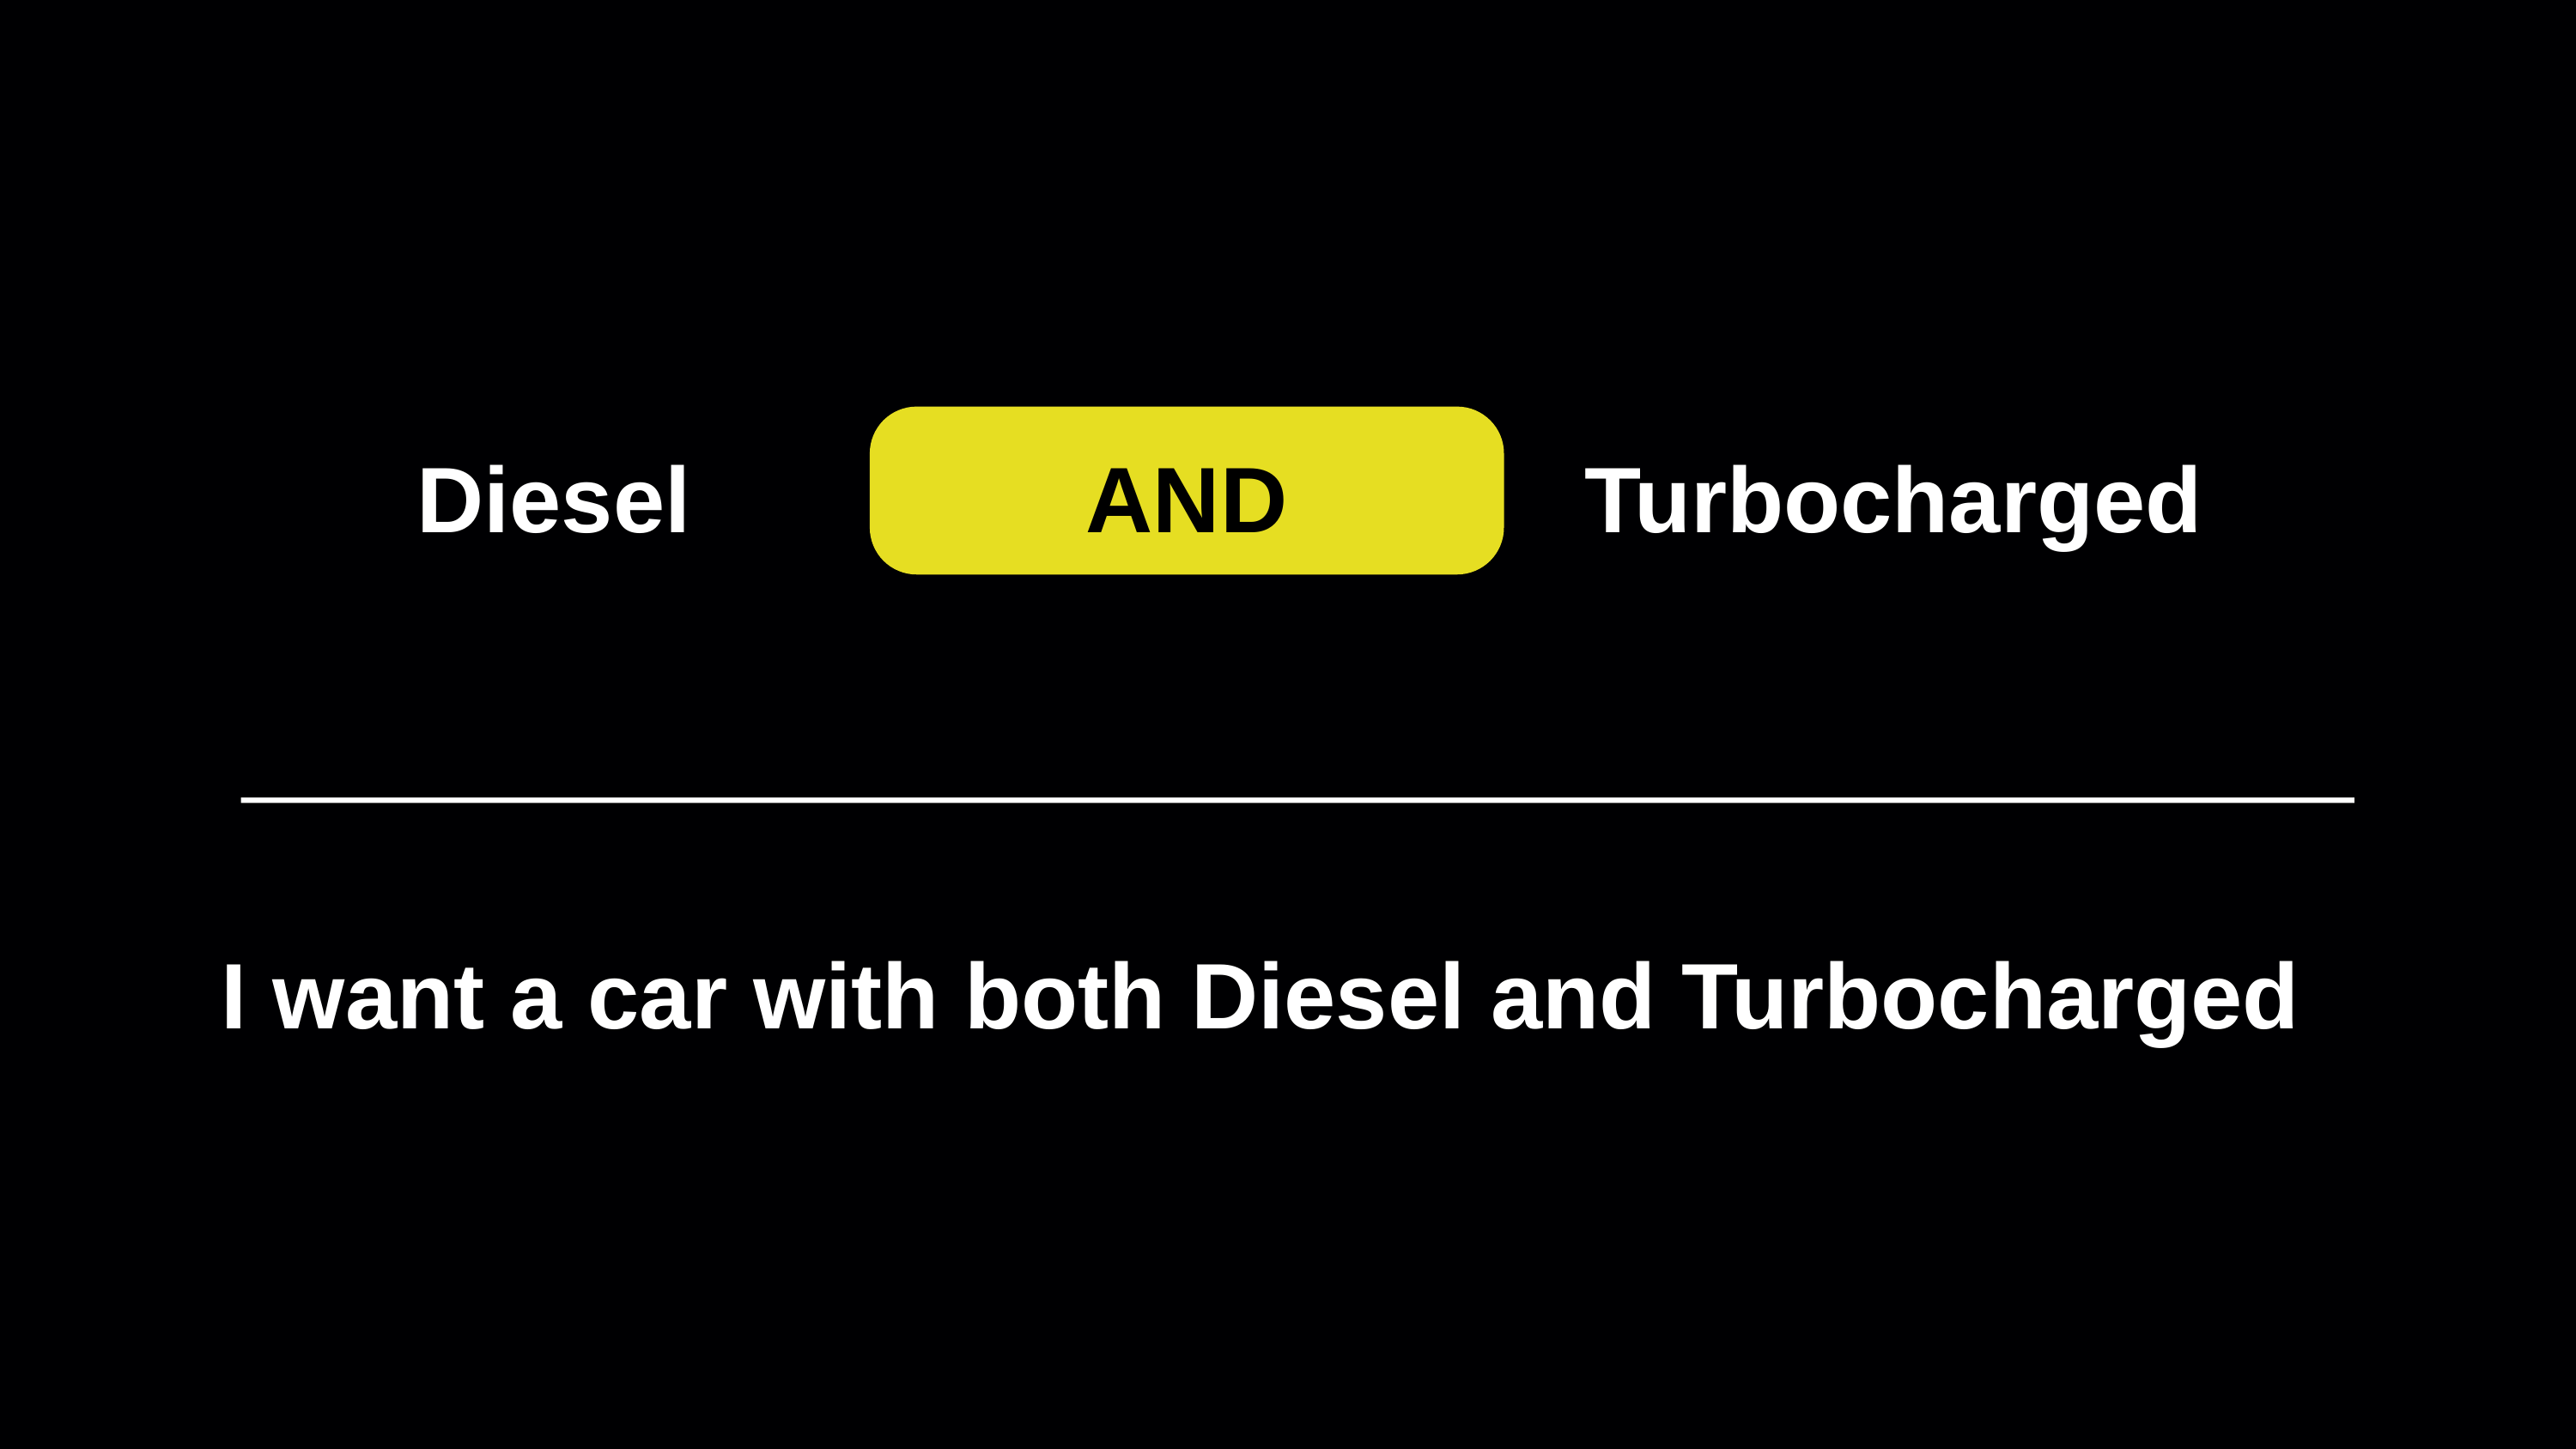

Diesel
AND
Turbocharged

I want a car with both Diesel and Turbocharged